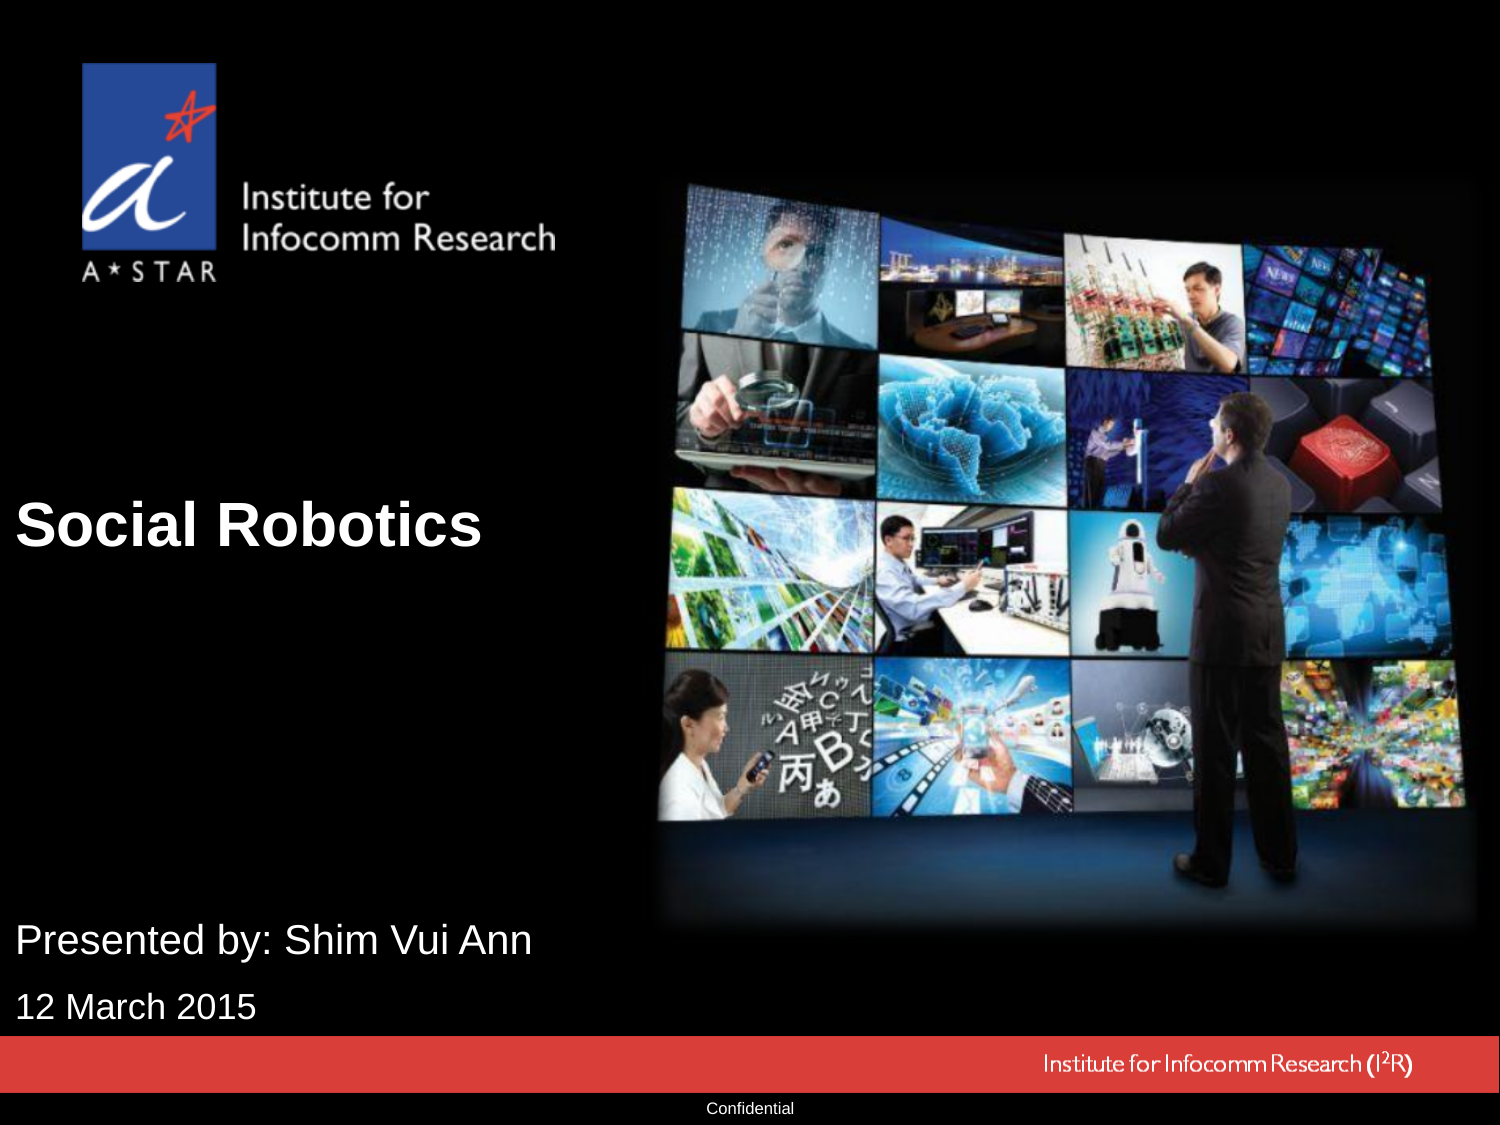

# Social Robotics
Presented by: Shim Vui Ann
12 March 2015